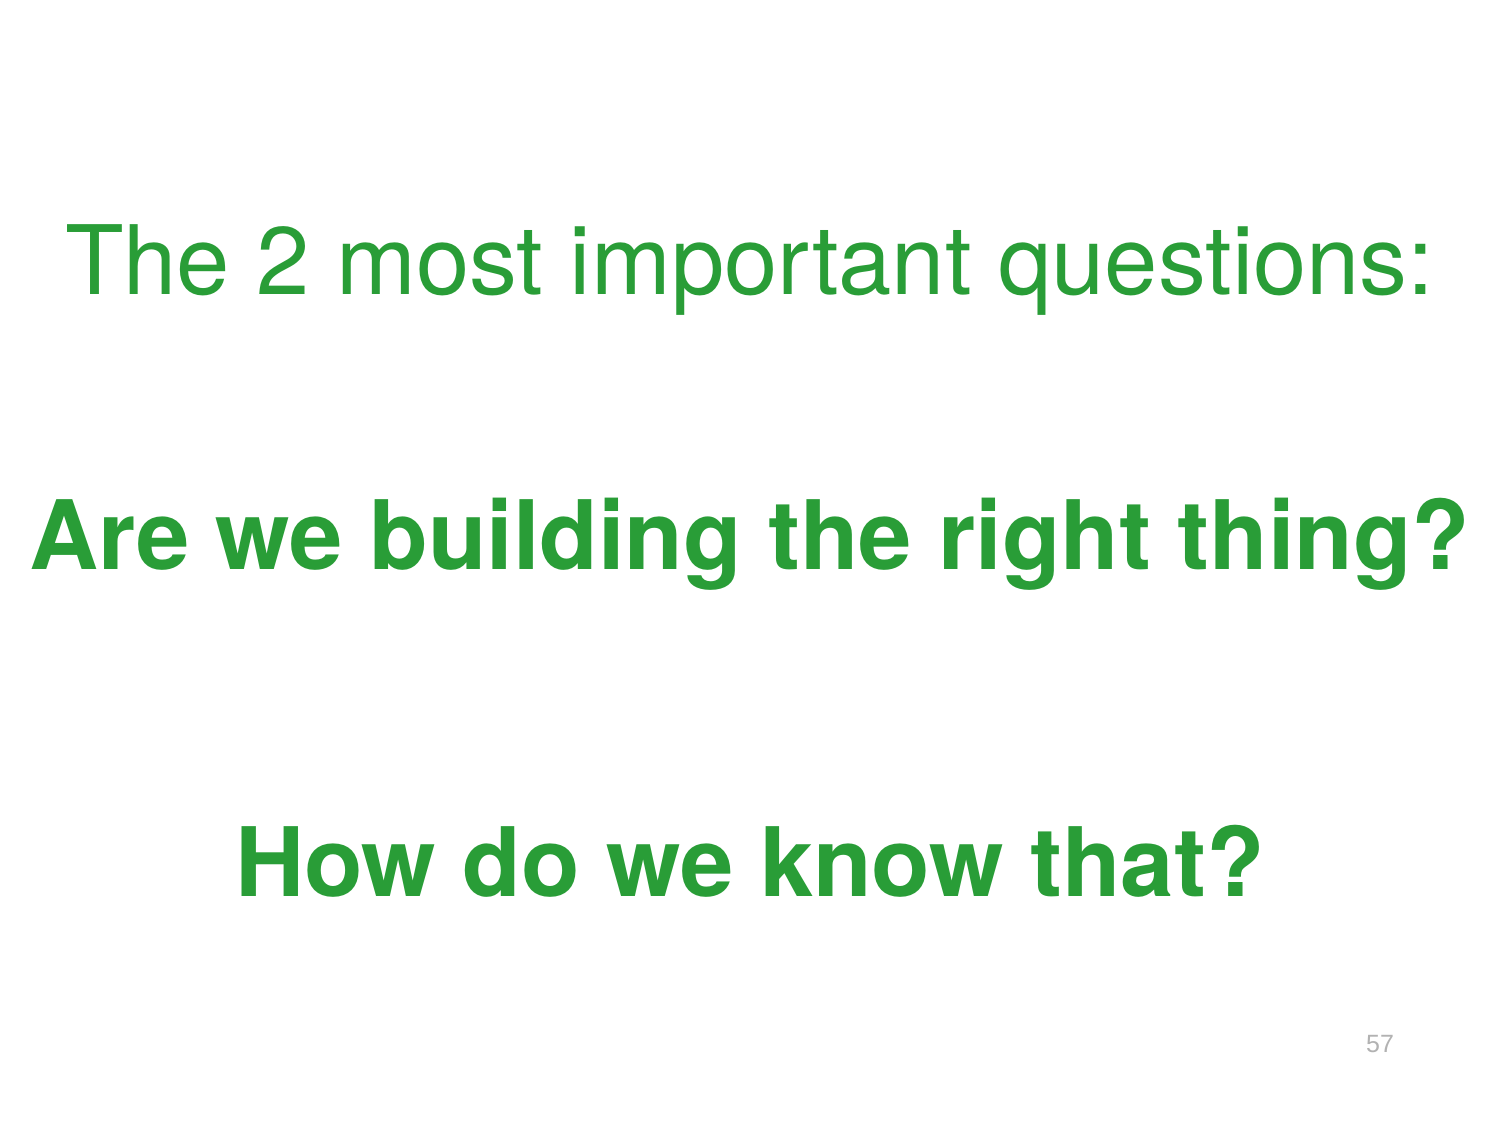

# The 2 most important questions:
Are we building the right thing?
How do we know that?
57